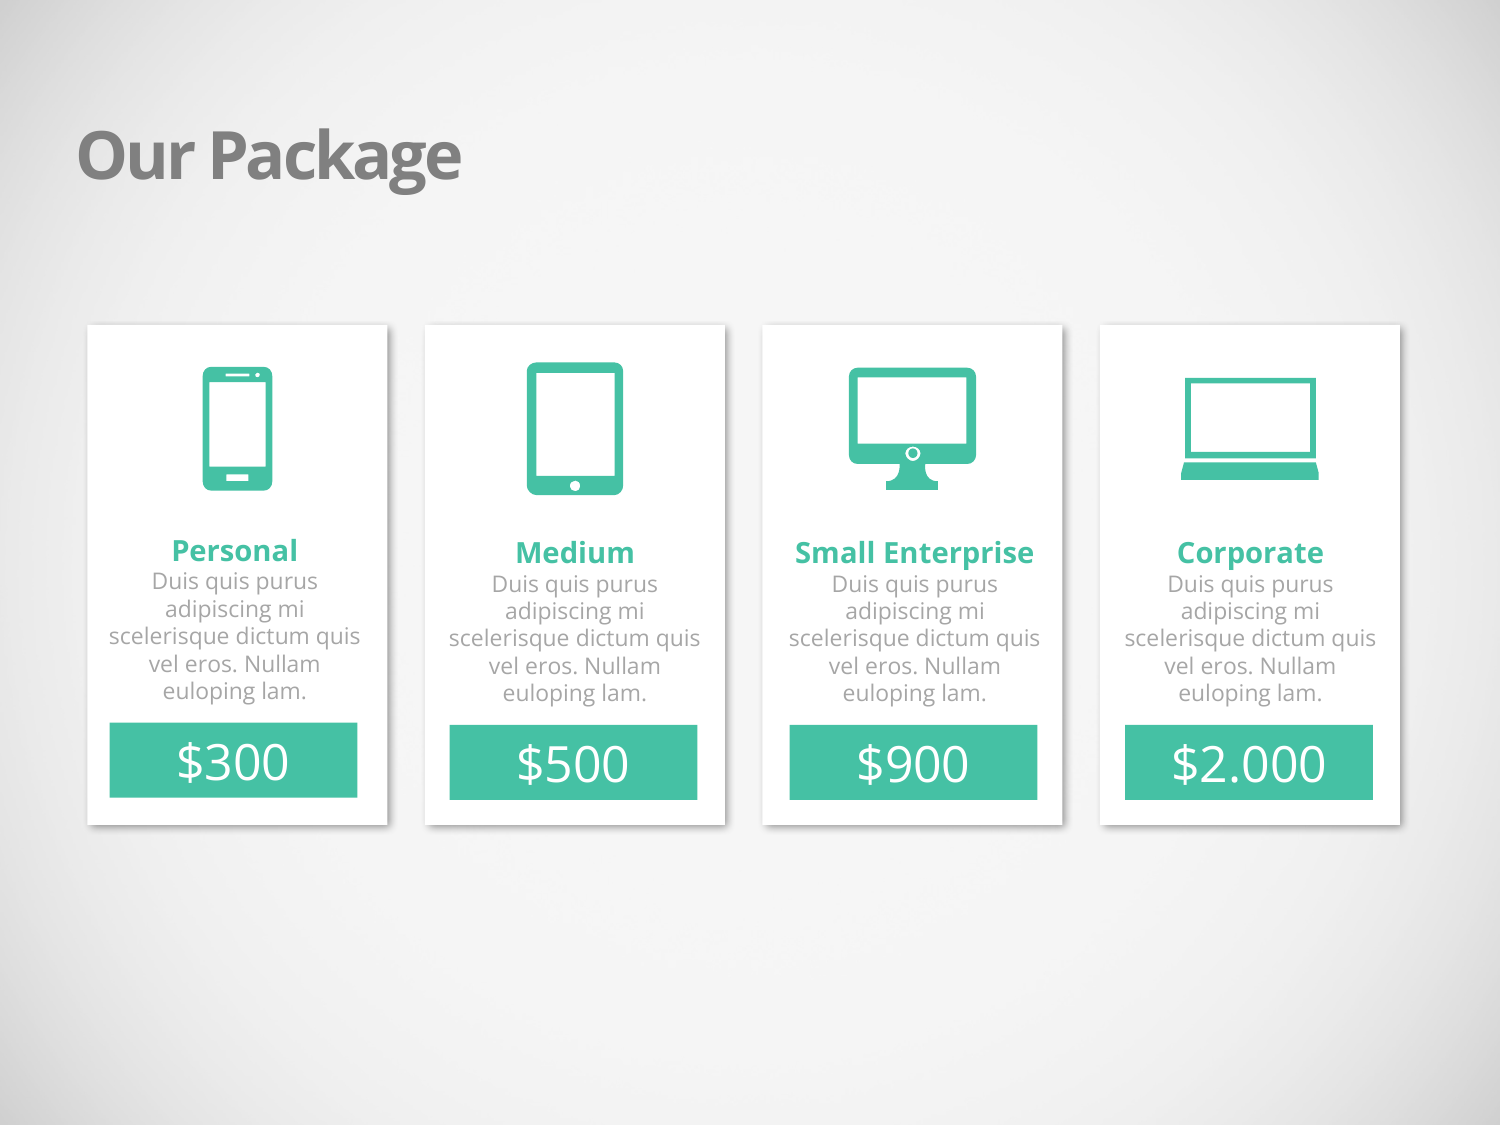

Our Package

Personal
Duis quis purus adipiscing mi scelerisque dictum quis vel eros. Nullam euloping lam.
Medium
Duis quis purus adipiscing mi scelerisque dictum quis vel eros. Nullam euloping lam.
Small Enterprise
Duis quis purus adipiscing mi scelerisque dictum quis vel eros. Nullam euloping lam.
Corporate
Duis quis purus adipiscing mi scelerisque dictum quis vel eros. Nullam euloping lam.
$300
$500
$900
$2.000